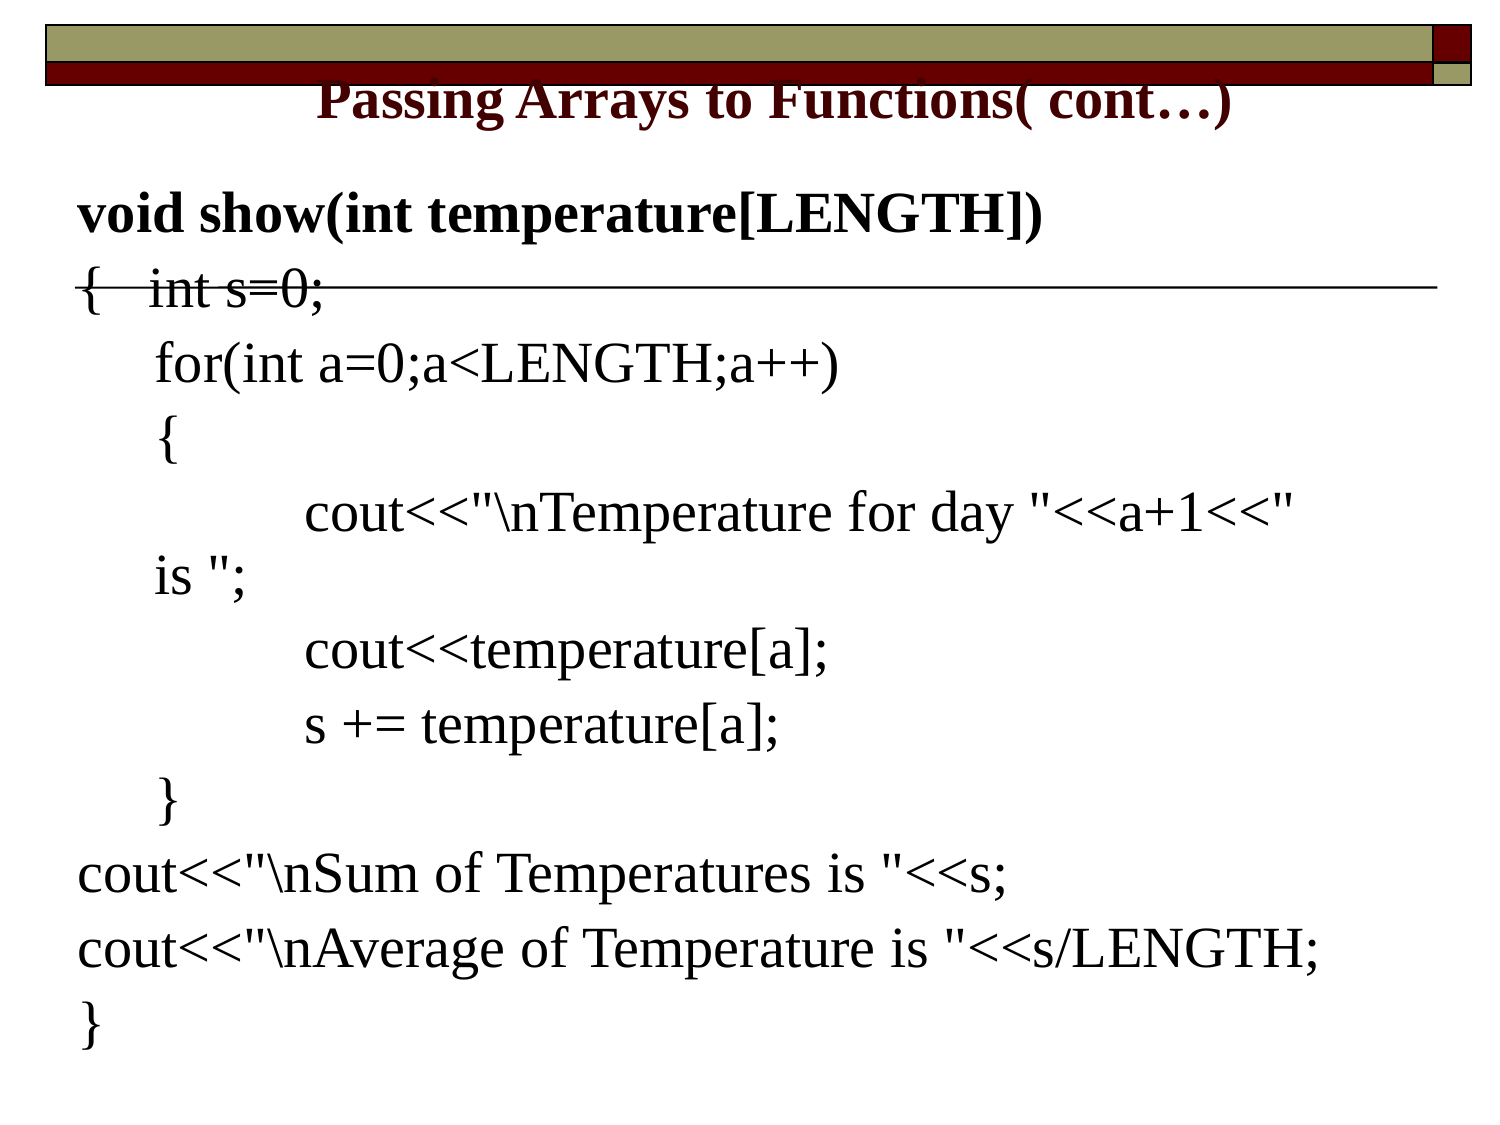

# Passing Arrays to Functions( cont…)
void show(int temperature[LENGTH])
{   int s=0;
	for(int a=0;a<LENGTH;a++)
	{
 		cout<<"\nTemperature for day "<<a+1<<" is ";
		cout<<temperature[a];
		s += temperature[a];
	}
cout<<"\nSum of Temperatures is "<<s;
cout<<"\nAverage of Temperature is "<<s/LENGTH;
}